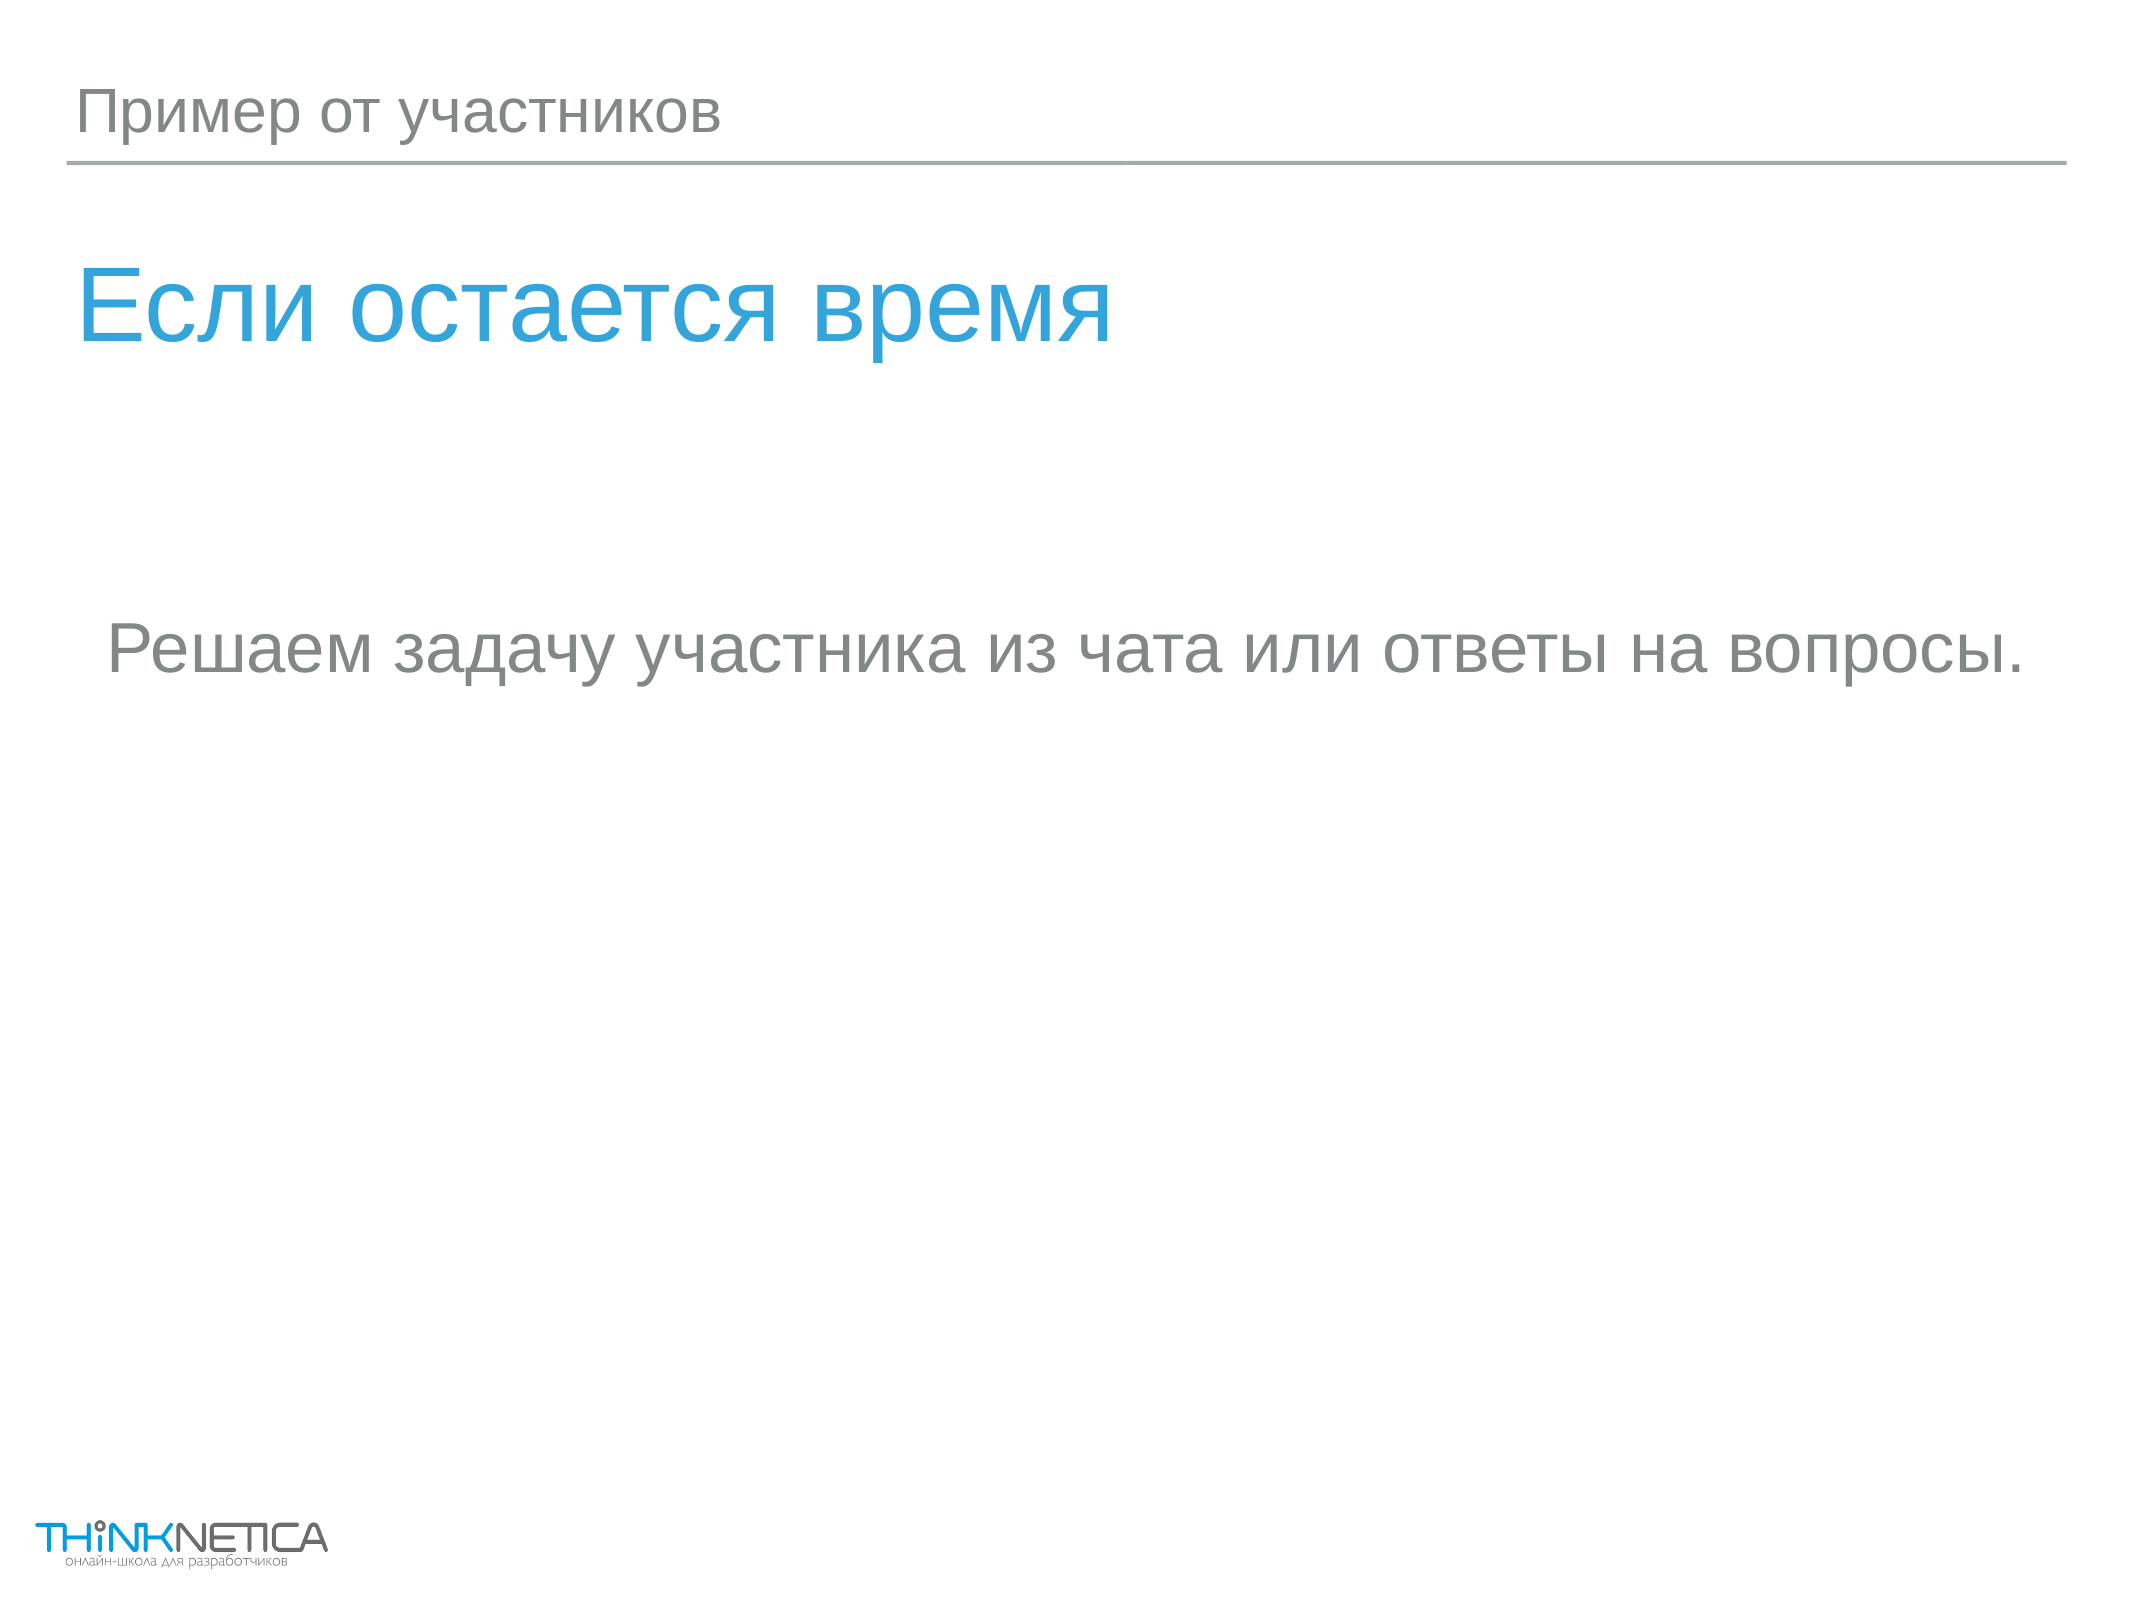

Пример от участников
# Если остается время

Решаем задачу участника из чата или ответы на вопросы.